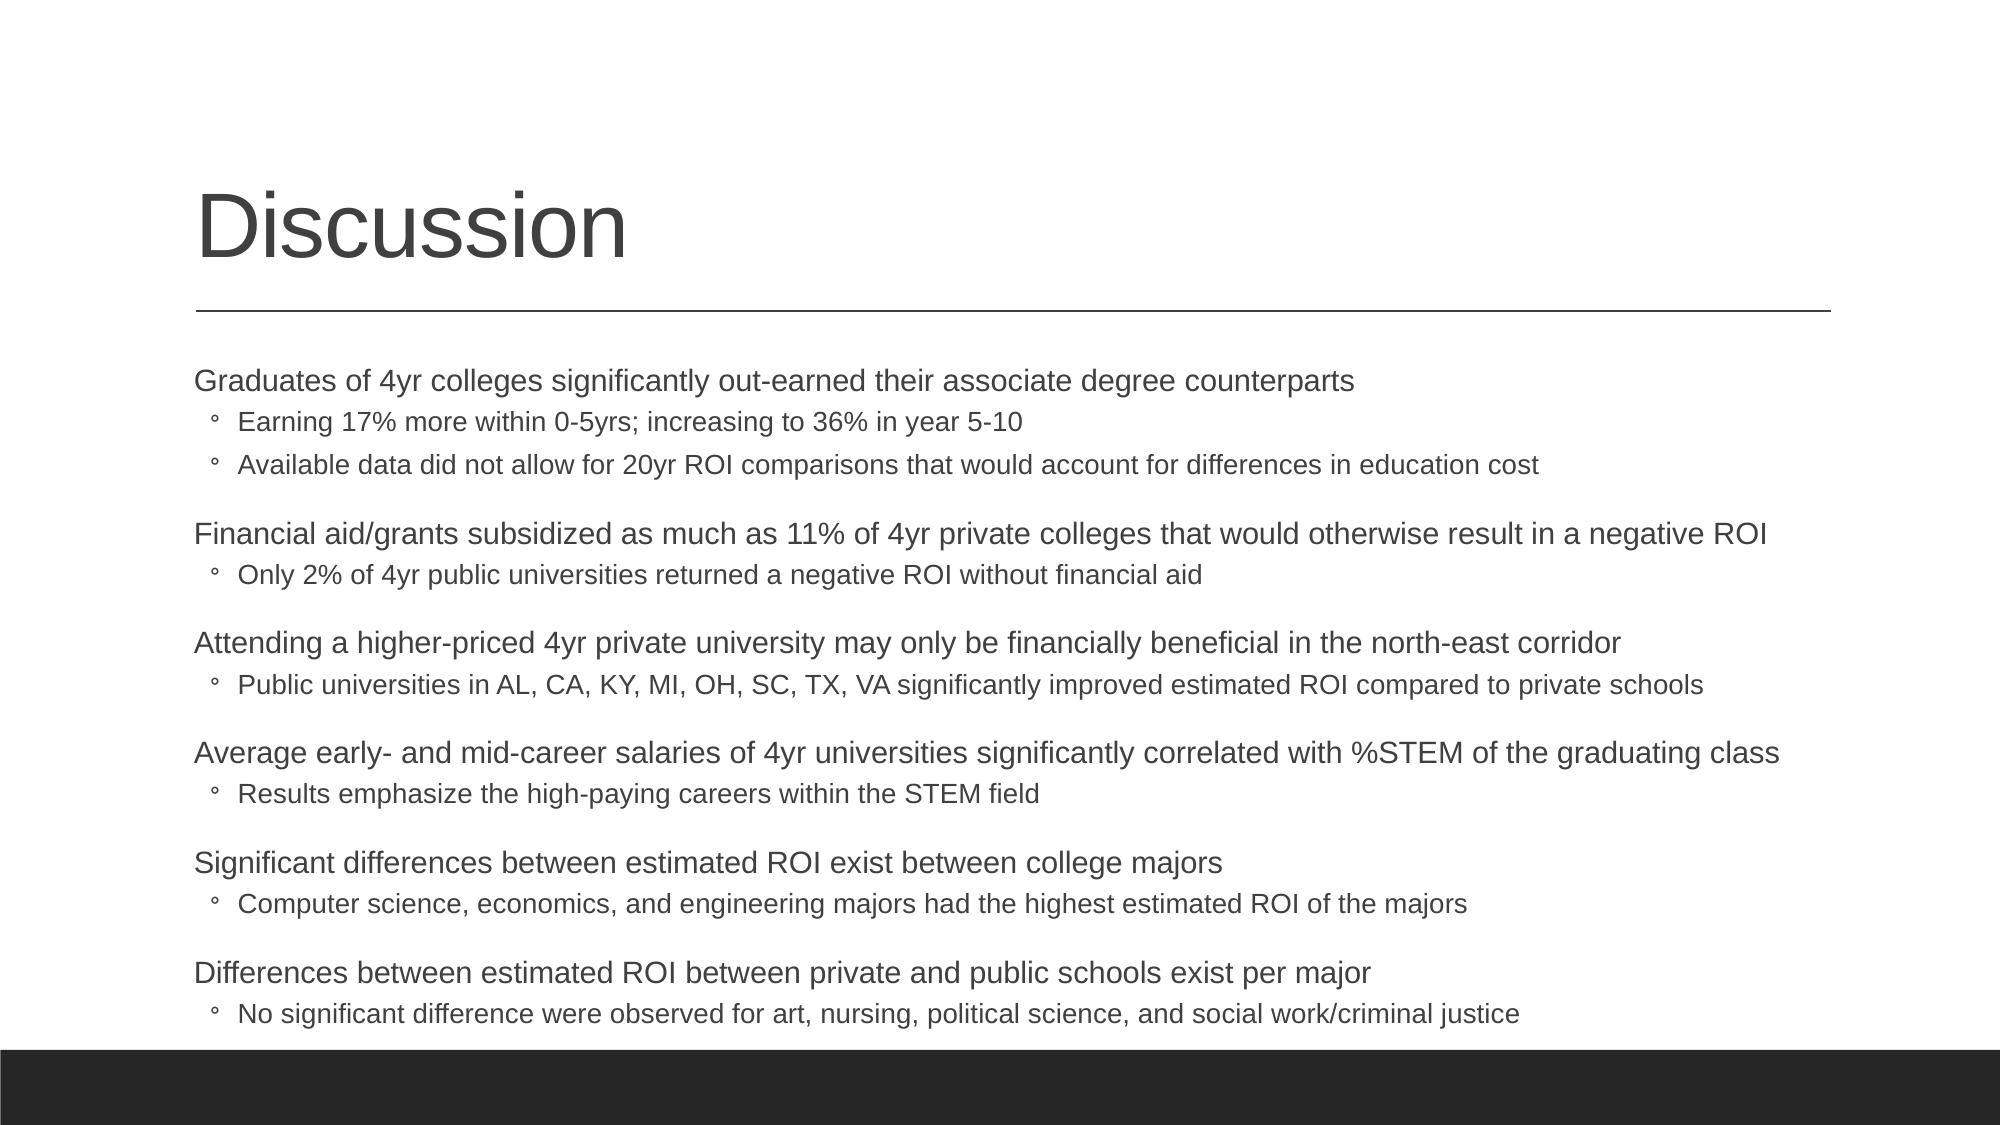

# Discussion
Graduates of 4yr colleges significantly out-earned their associate degree counterparts
Earning 17% more within 0-5yrs; increasing to 36% in year 5-10
Available data did not allow for 20yr ROI comparisons that would account for differences in education cost
Financial aid/grants subsidized as much as 11% of 4yr private colleges that would otherwise result in a negative ROI
Only 2% of 4yr public universities returned a negative ROI without financial aid
Attending a higher-priced 4yr private university may only be financially beneficial in the north-east corridor
Public universities in AL, CA, KY, MI, OH, SC, TX, VA significantly improved estimated ROI compared to private schools
Average early- and mid-career salaries of 4yr universities significantly correlated with %STEM of the graduating class
Results emphasize the high-paying careers within the STEM field
Significant differences between estimated ROI exist between college majors
Computer science, economics, and engineering majors had the highest estimated ROI of the majors
Differences between estimated ROI between private and public schools exist per major
No significant difference were observed for art, nursing, political science, and social work/criminal justice